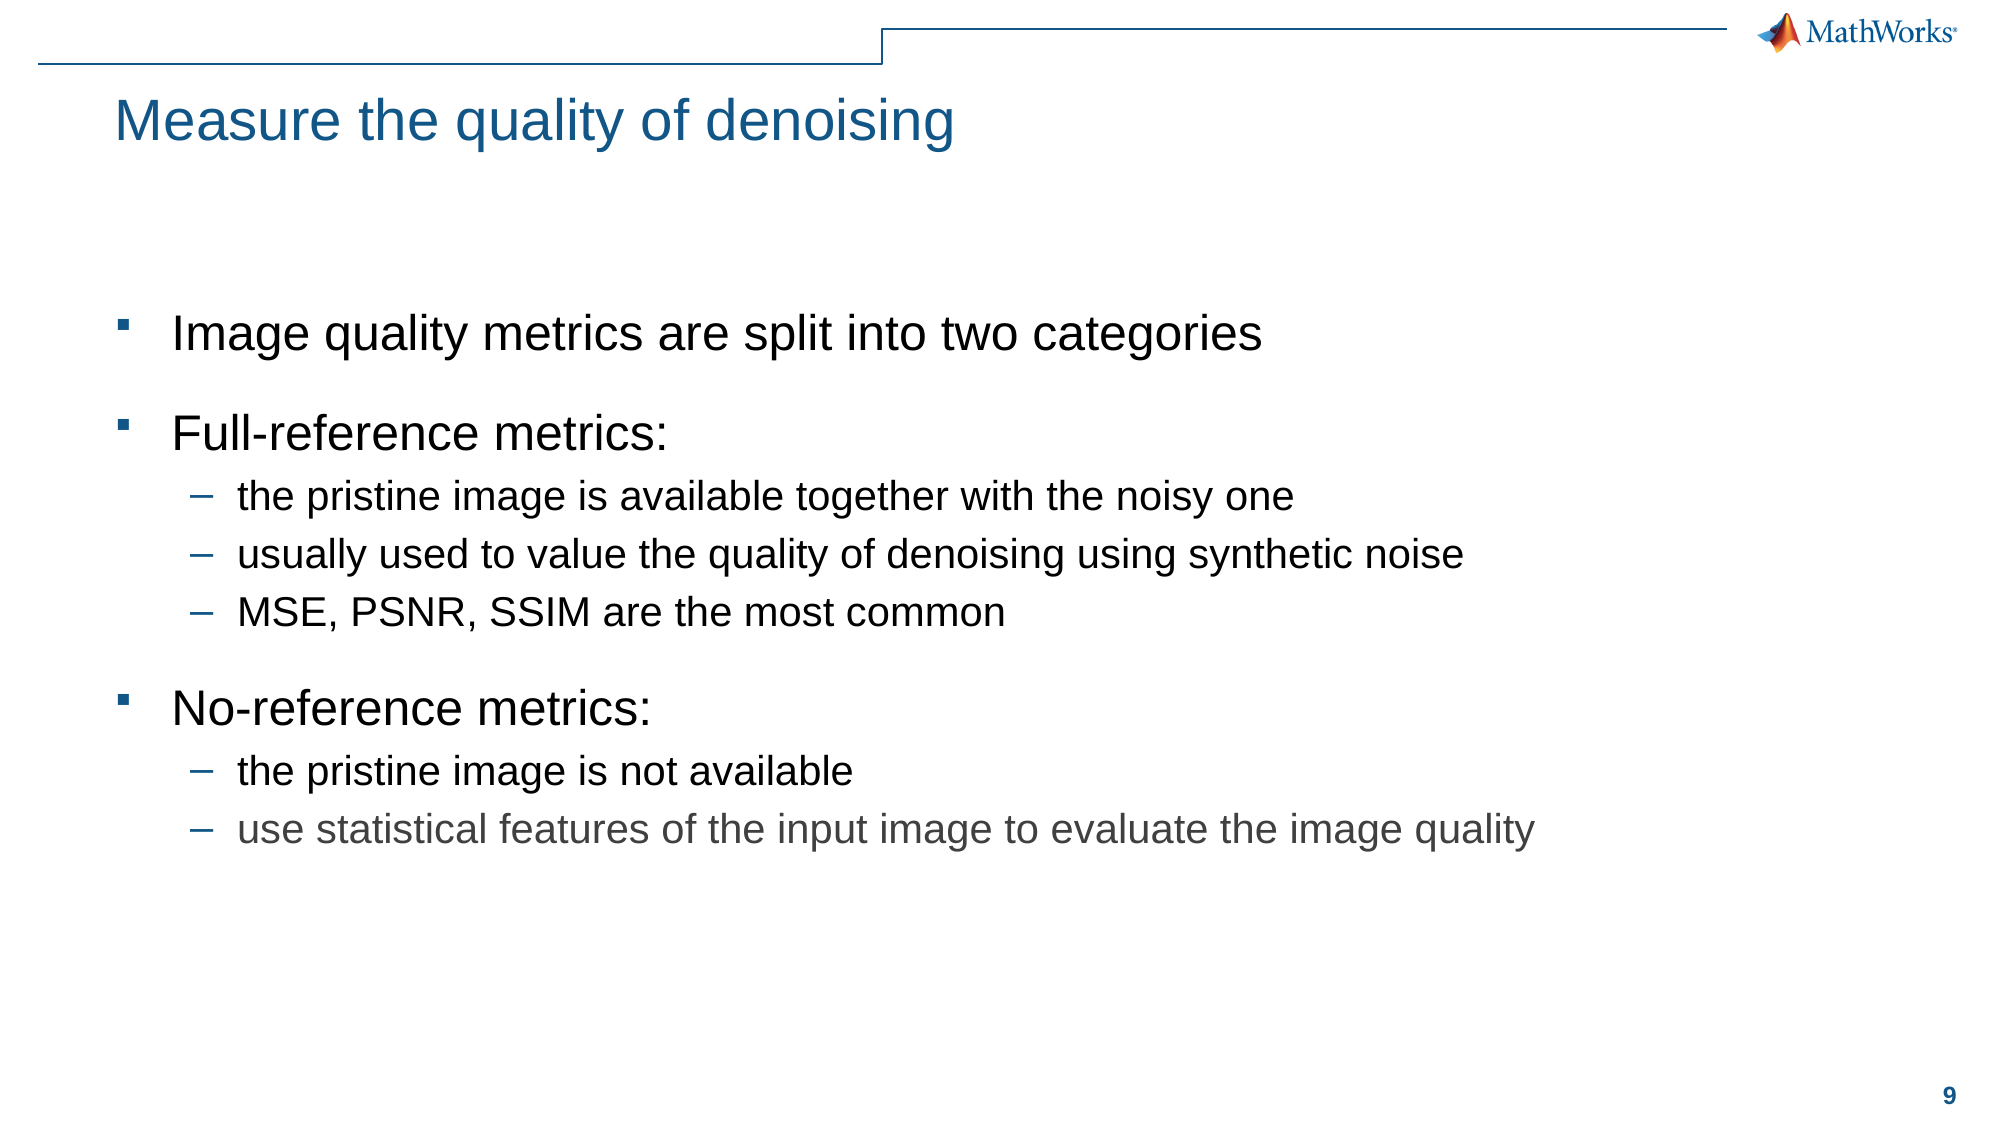

# Measure the quality of denoising
Image quality metrics are split into two categories
Full-reference metrics:
the pristine image is available together with the noisy one
usually used to value the quality of denoising using synthetic noise
MSE, PSNR, SSIM are the most common
No-reference metrics:
the pristine image is not available
use statistical features of the input image to evaluate the image quality